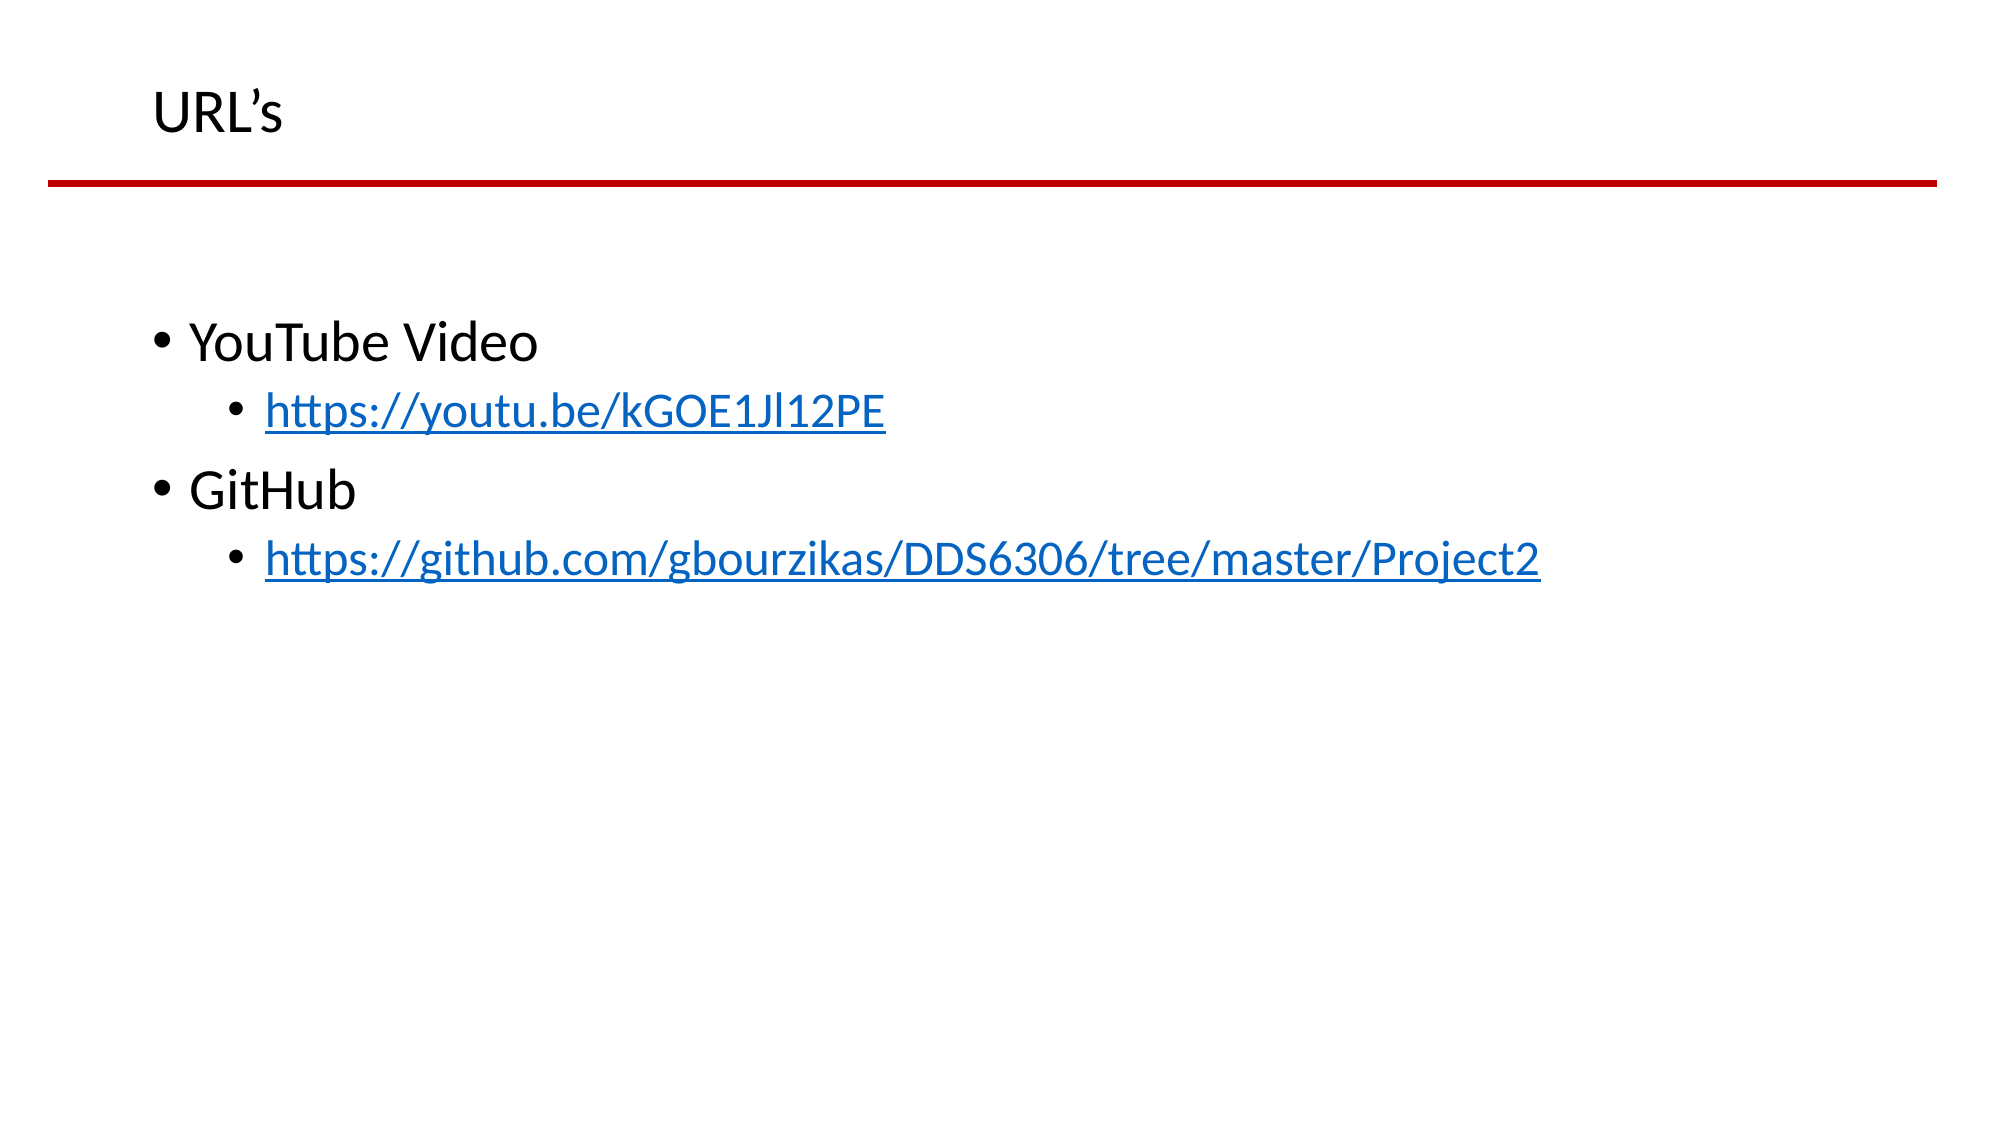

# URL’s
YouTube Video
https://youtu.be/kGOE1Jl12PE
GitHub
https://github.com/gbourzikas/DDS6306/tree/master/Project2